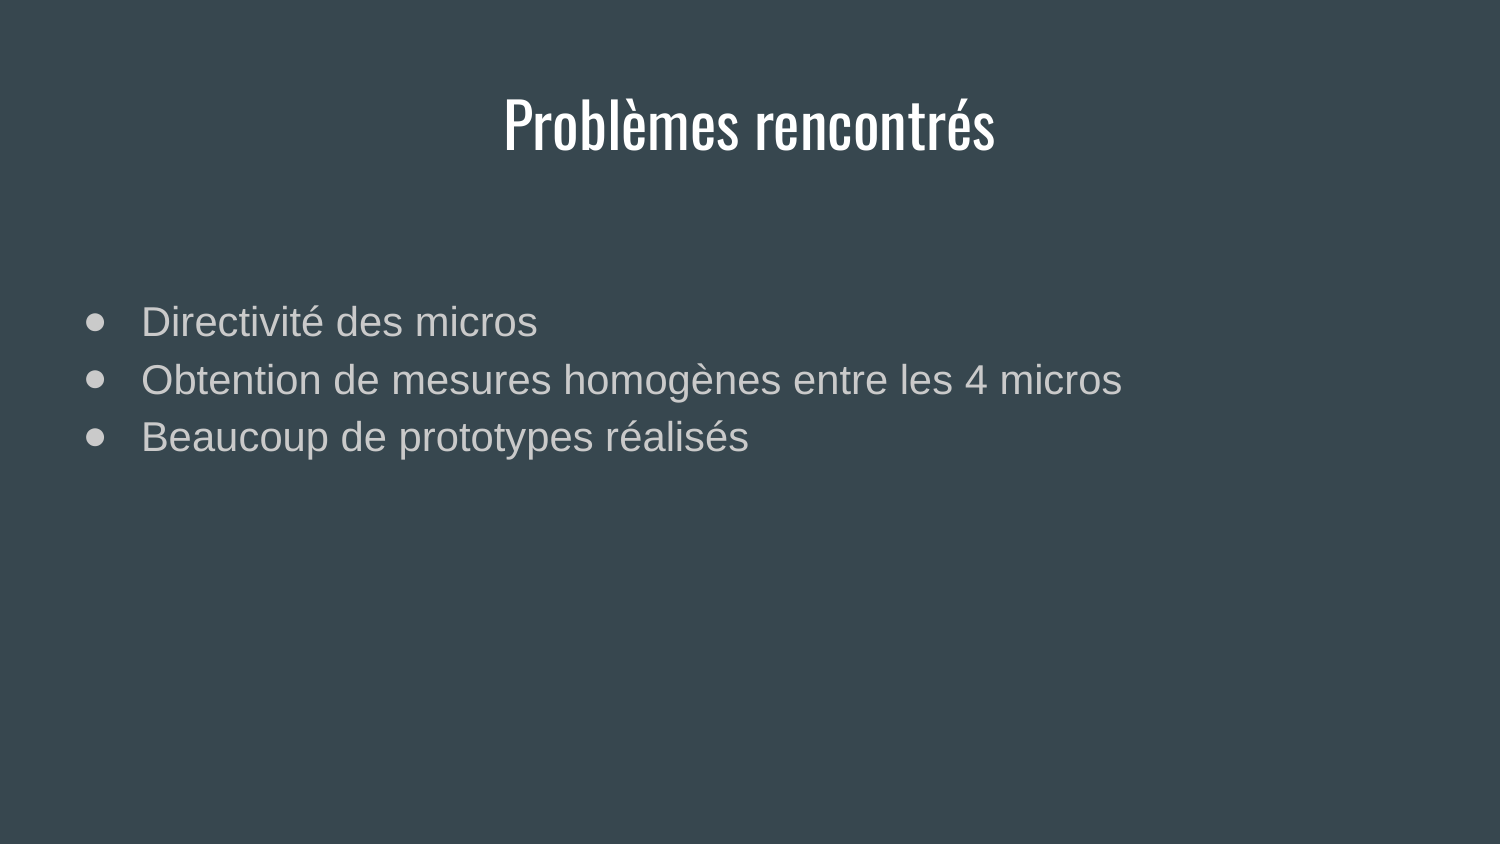

# Problèmes rencontrés

Directivité des micros
Obtention de mesures homogènes entre les 4 micros
Beaucoup de prototypes réalisés